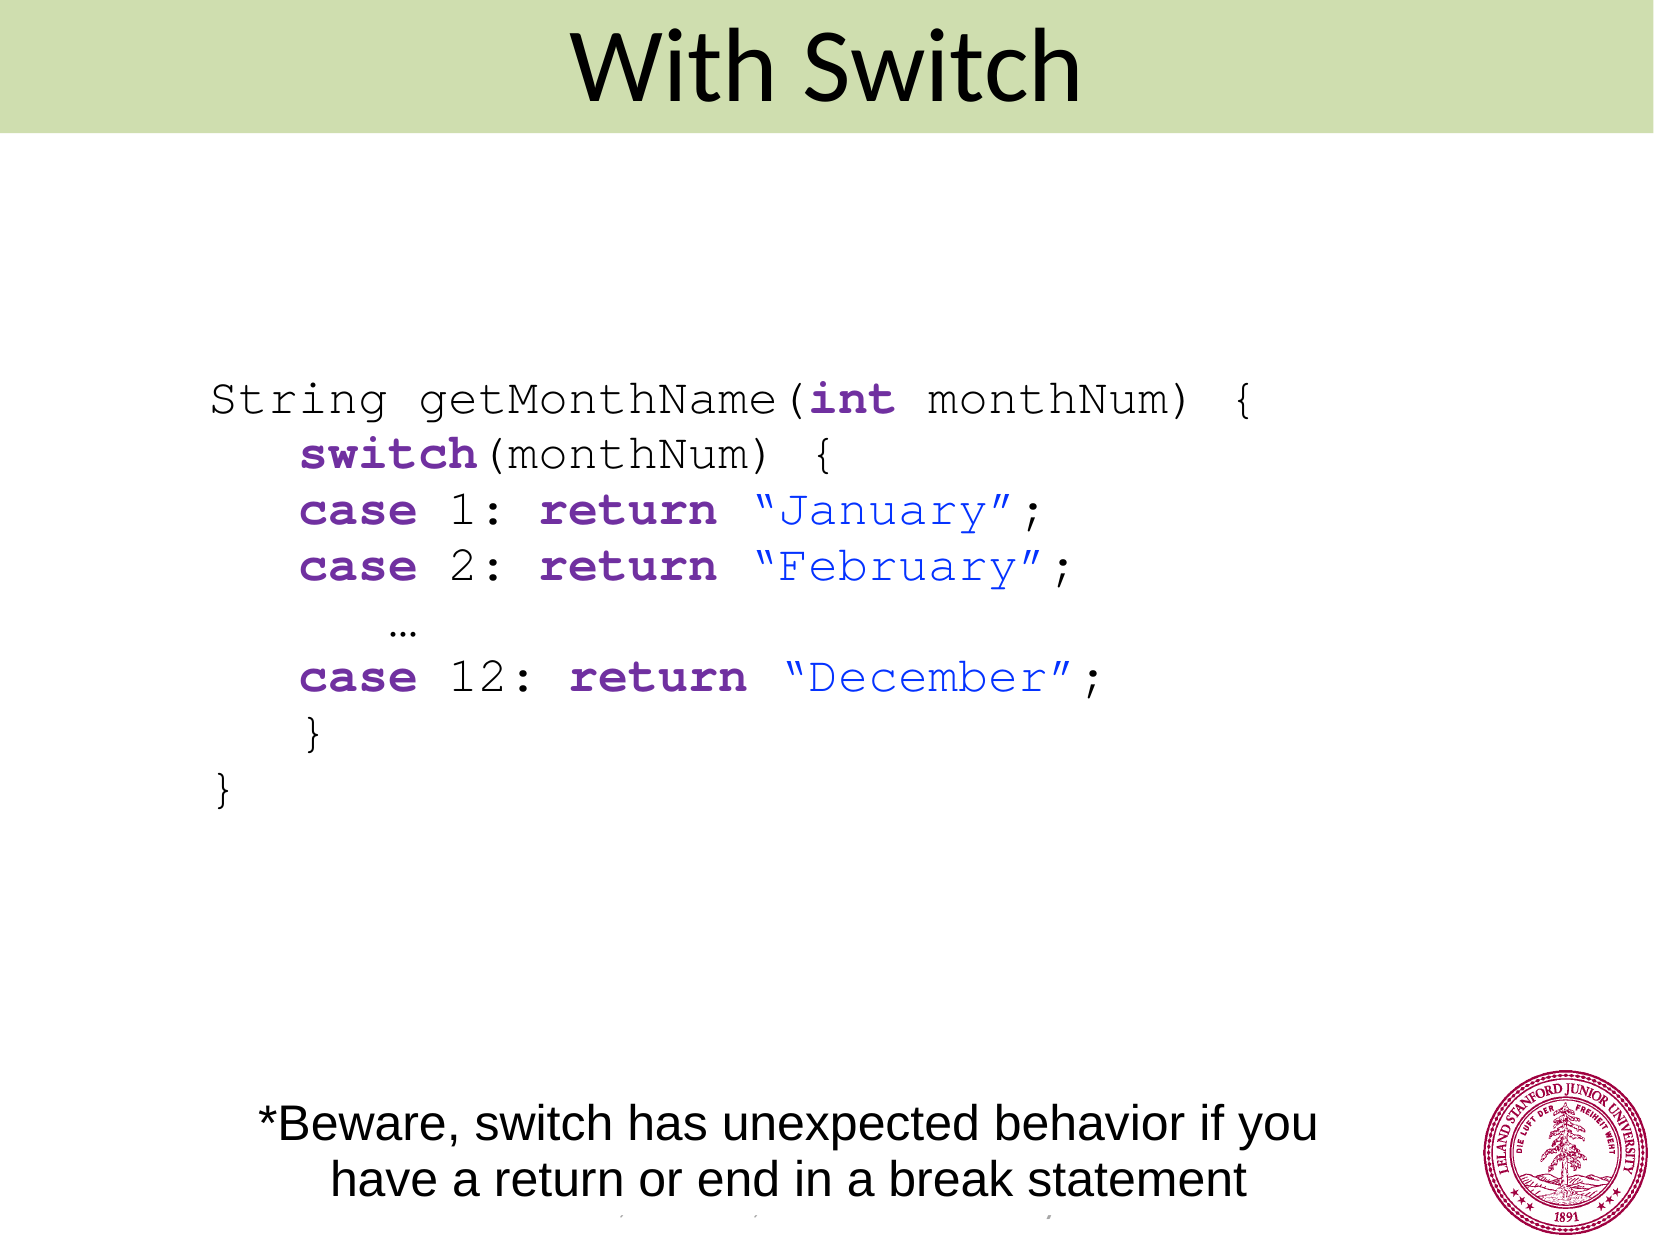

With Switch
String getMonthName(int monthNum) {
   switch(monthNum) {
   case 1: return “January”;
   case 2: return “February”;
	 …
   case 12: return “December”;
   }
}
*Beware, switch has unexpected behavior if you have a return or end in a break statement